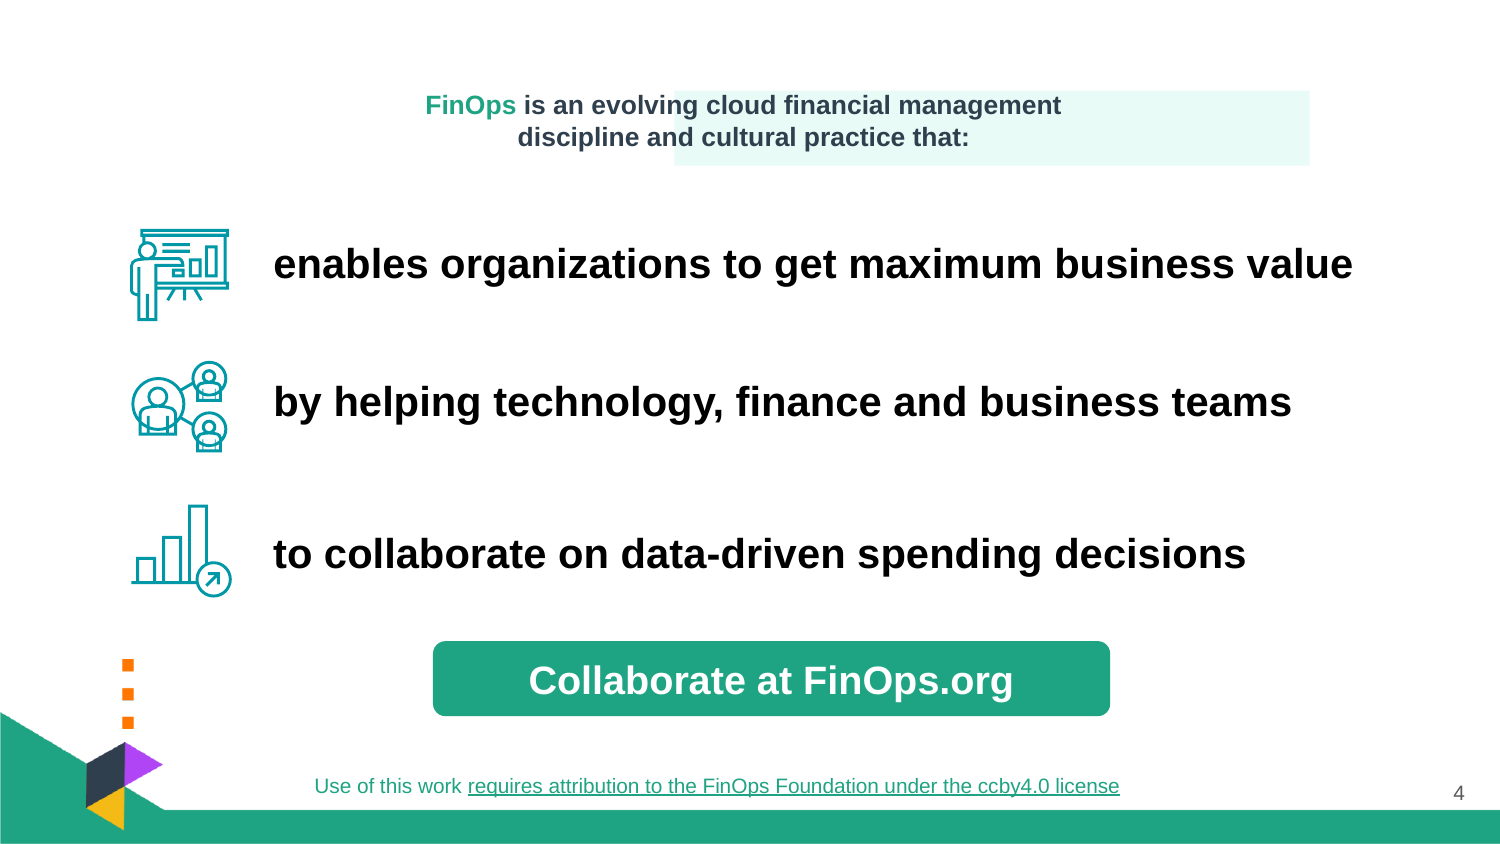

# FinOps is an evolving cloud financial management discipline and cultural practice that:

enables organizations to get maximum business value

by helping technology, finance and business teams

to collaborate on data-driven spending decisions
Collaborate at FinOps.org
4